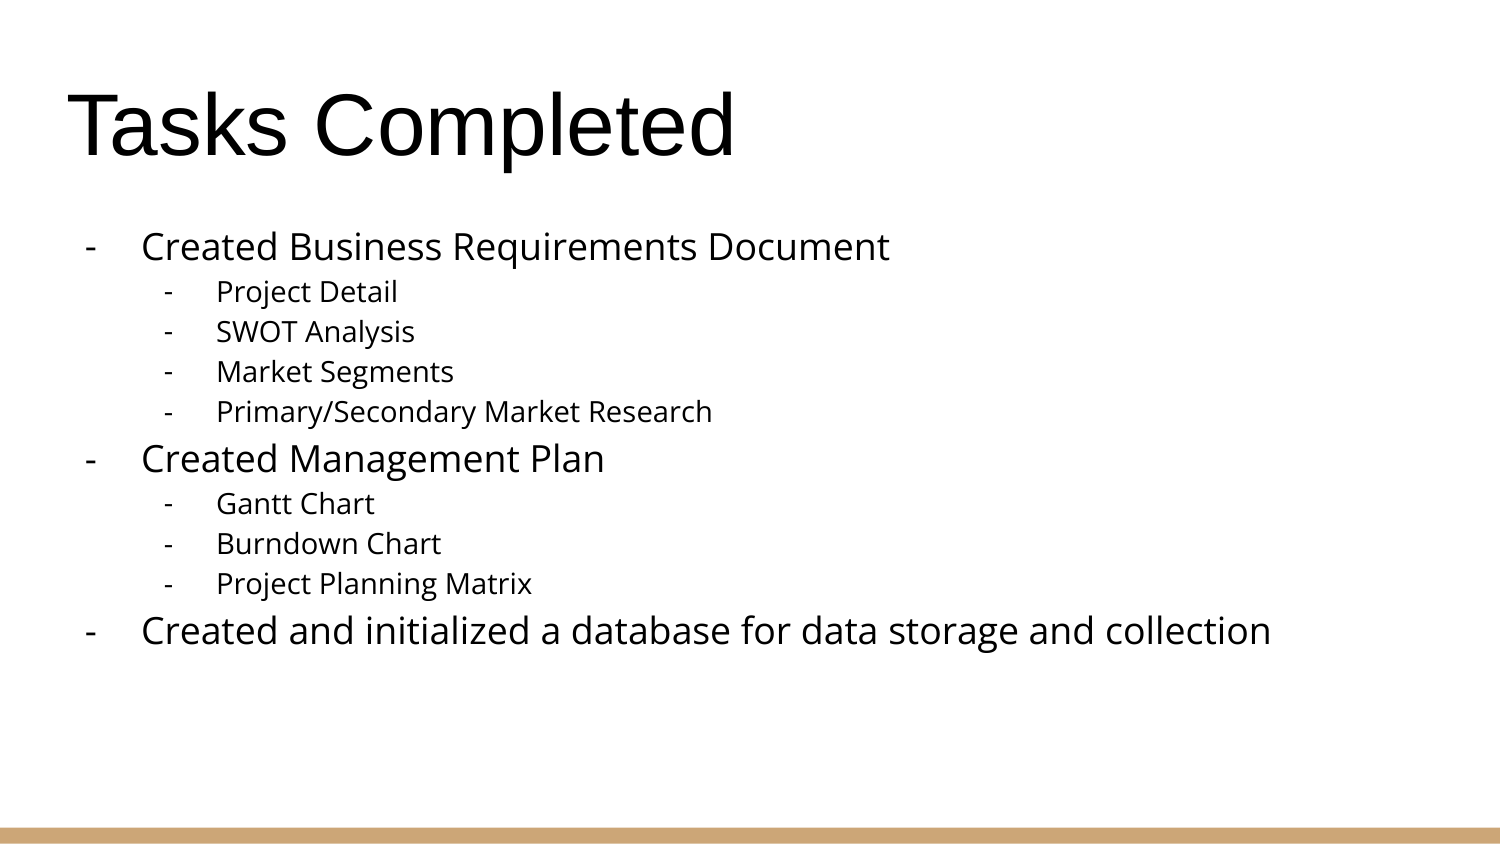

# Tasks Completed
Created Business Requirements Document
Project Detail
SWOT Analysis
Market Segments
Primary/Secondary Market Research
Created Management Plan
Gantt Chart
Burndown Chart
Project Planning Matrix
Created and initialized a database for data storage and collection